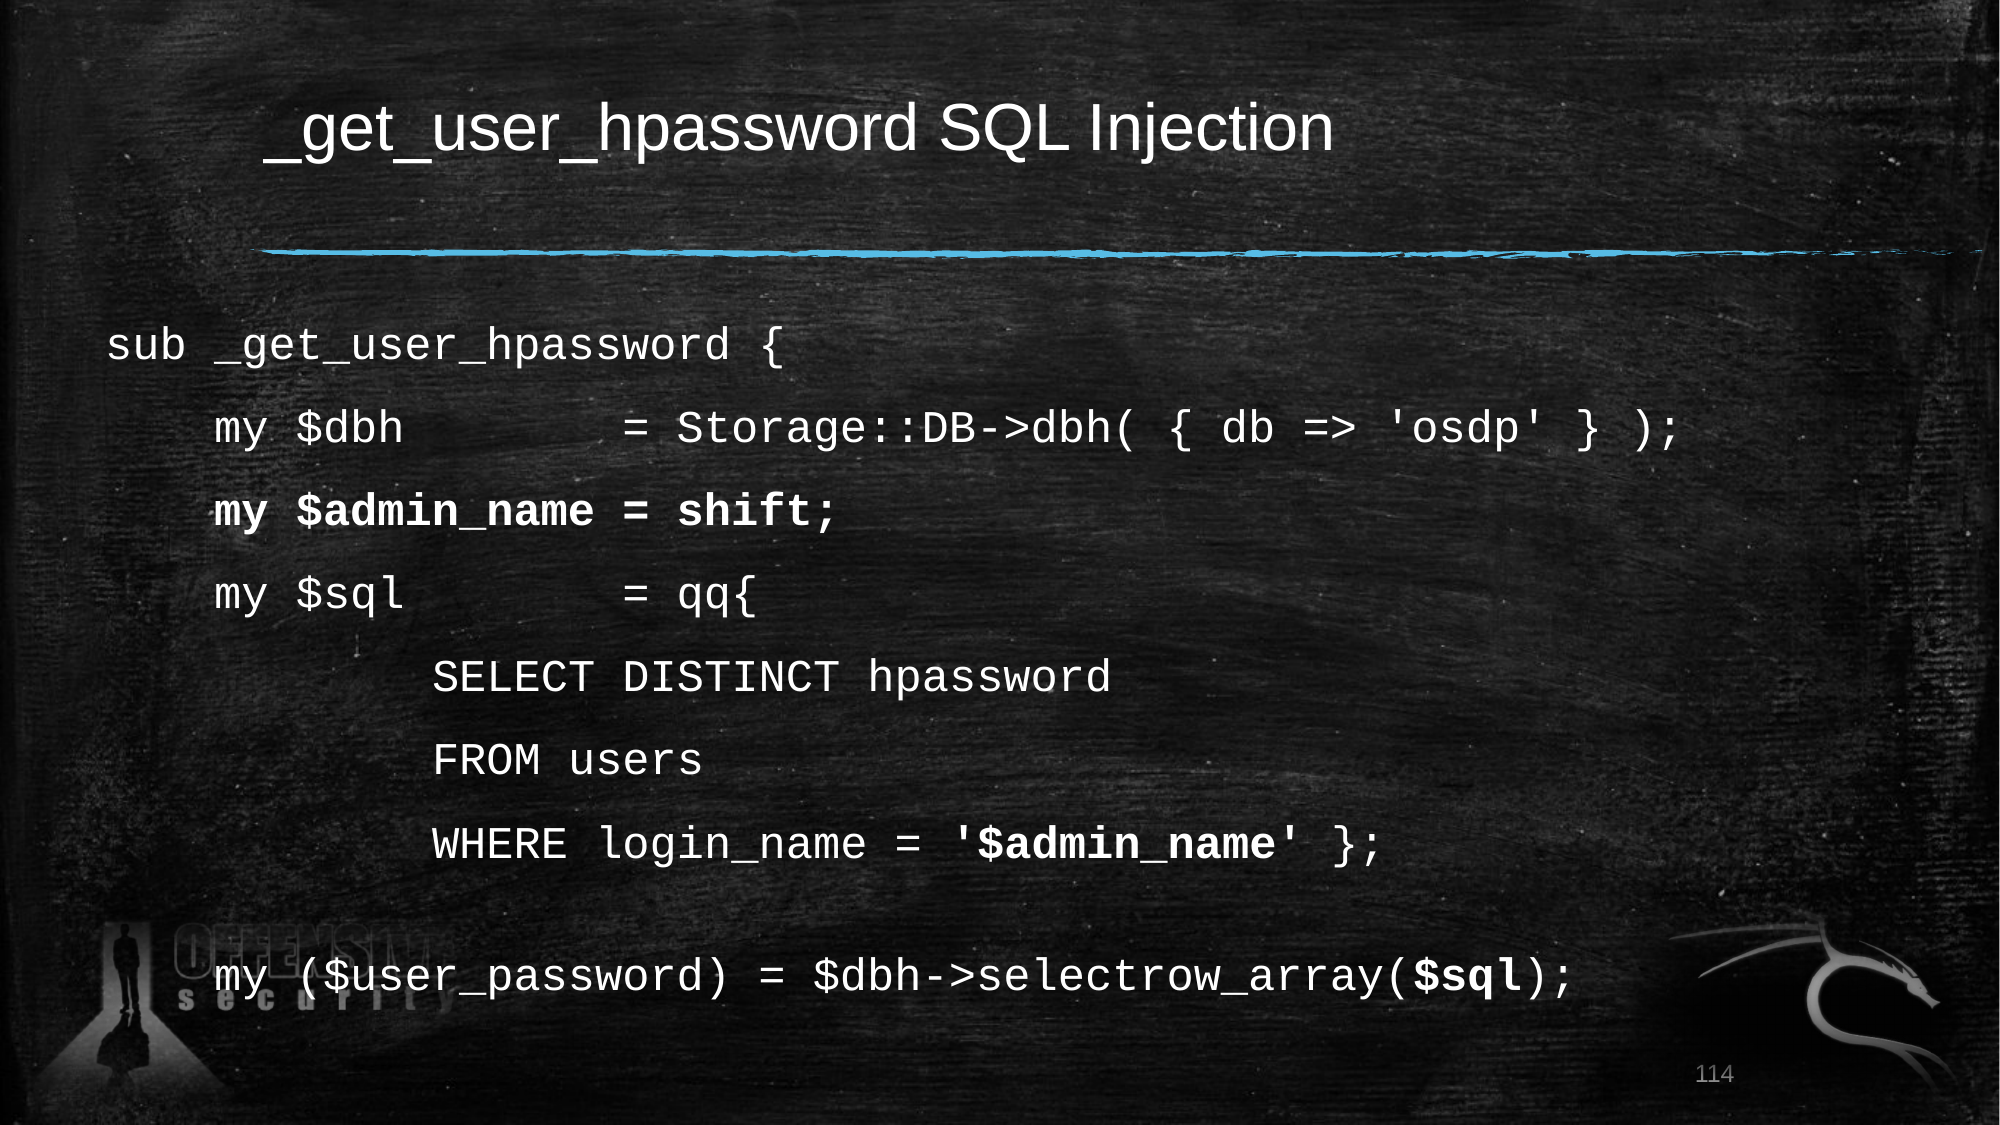

# _get_user_hpassword SQL Injection
sub _get_user_hpassword {
    my $dbh        = Storage::DB->dbh( { db => 'osdp' } );
    my $admin_name = shift;
    my $sql        = qq{
            SELECT DISTINCT hpassword
            FROM users
            WHERE login_name = '$admin_name' };
    my ($user_password) = $dbh->selectrow_array($sql);

114